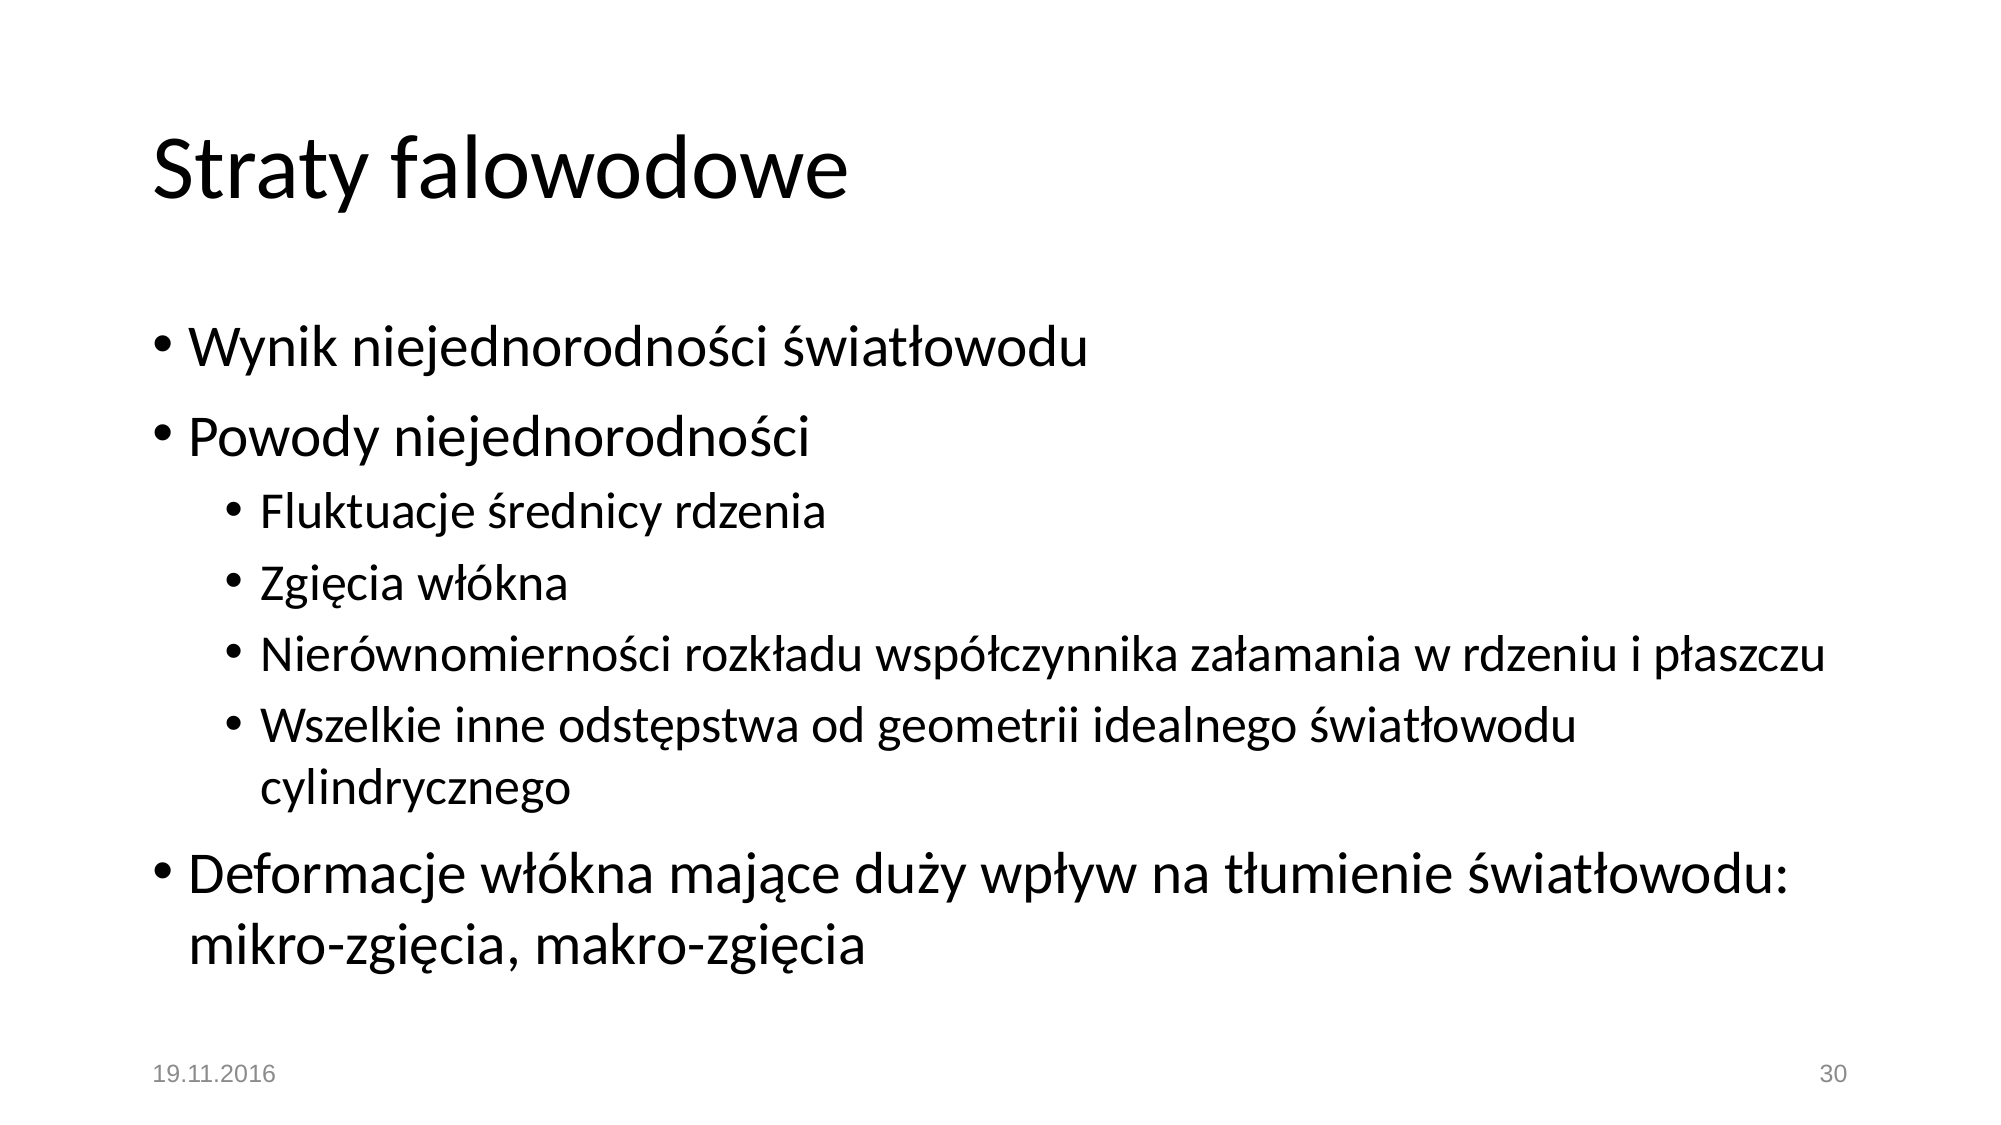

# Straty falowodowe
Wynik niejednorodności światłowodu
Powody niejednorodności
Fluktuacje średnicy rdzenia
Zgięcia włókna
Nierównomierności rozkładu współczynnika załamania w rdzeniu i płaszczu
Wszelkie inne odstępstwa od geometrii idealnego światłowodu cylindrycznego
Deformacje włókna mające duży wpływ na tłumienie światłowodu: mikro-zgięcia, makro-zgięcia
19.11.2016
30